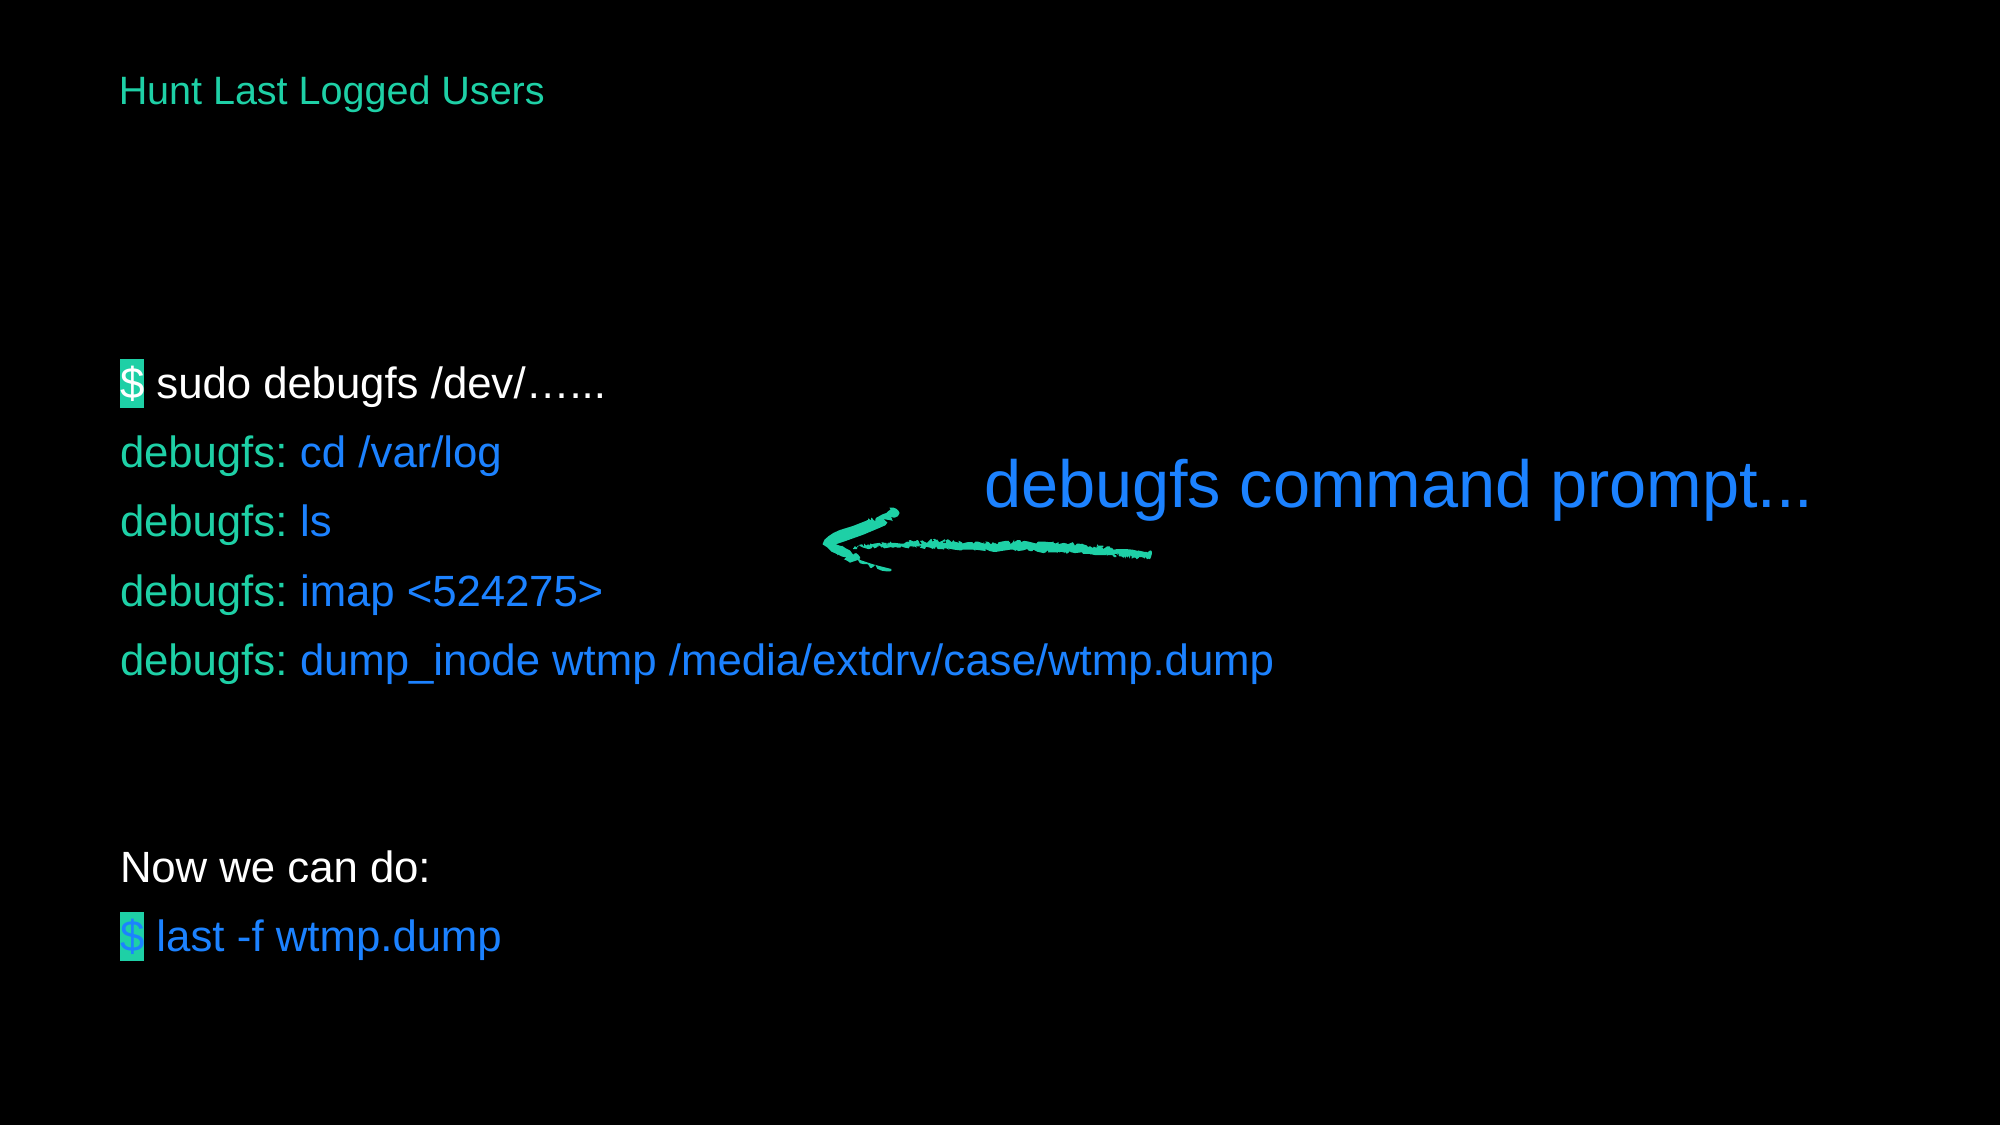

# Hunt Last Logged Users...
Dump the contents of wtmp / btmp:

$ sudo debugfs /dev/…...
debugfs: cd /var/log
debugfs: ls
debugfs: imap <524275>
debugfs: dump_inode wtmp /media/extdrv/case/wtmp.dump

Now we can do:
$ last -f wtmp.dump

debugfs command prompt...

33